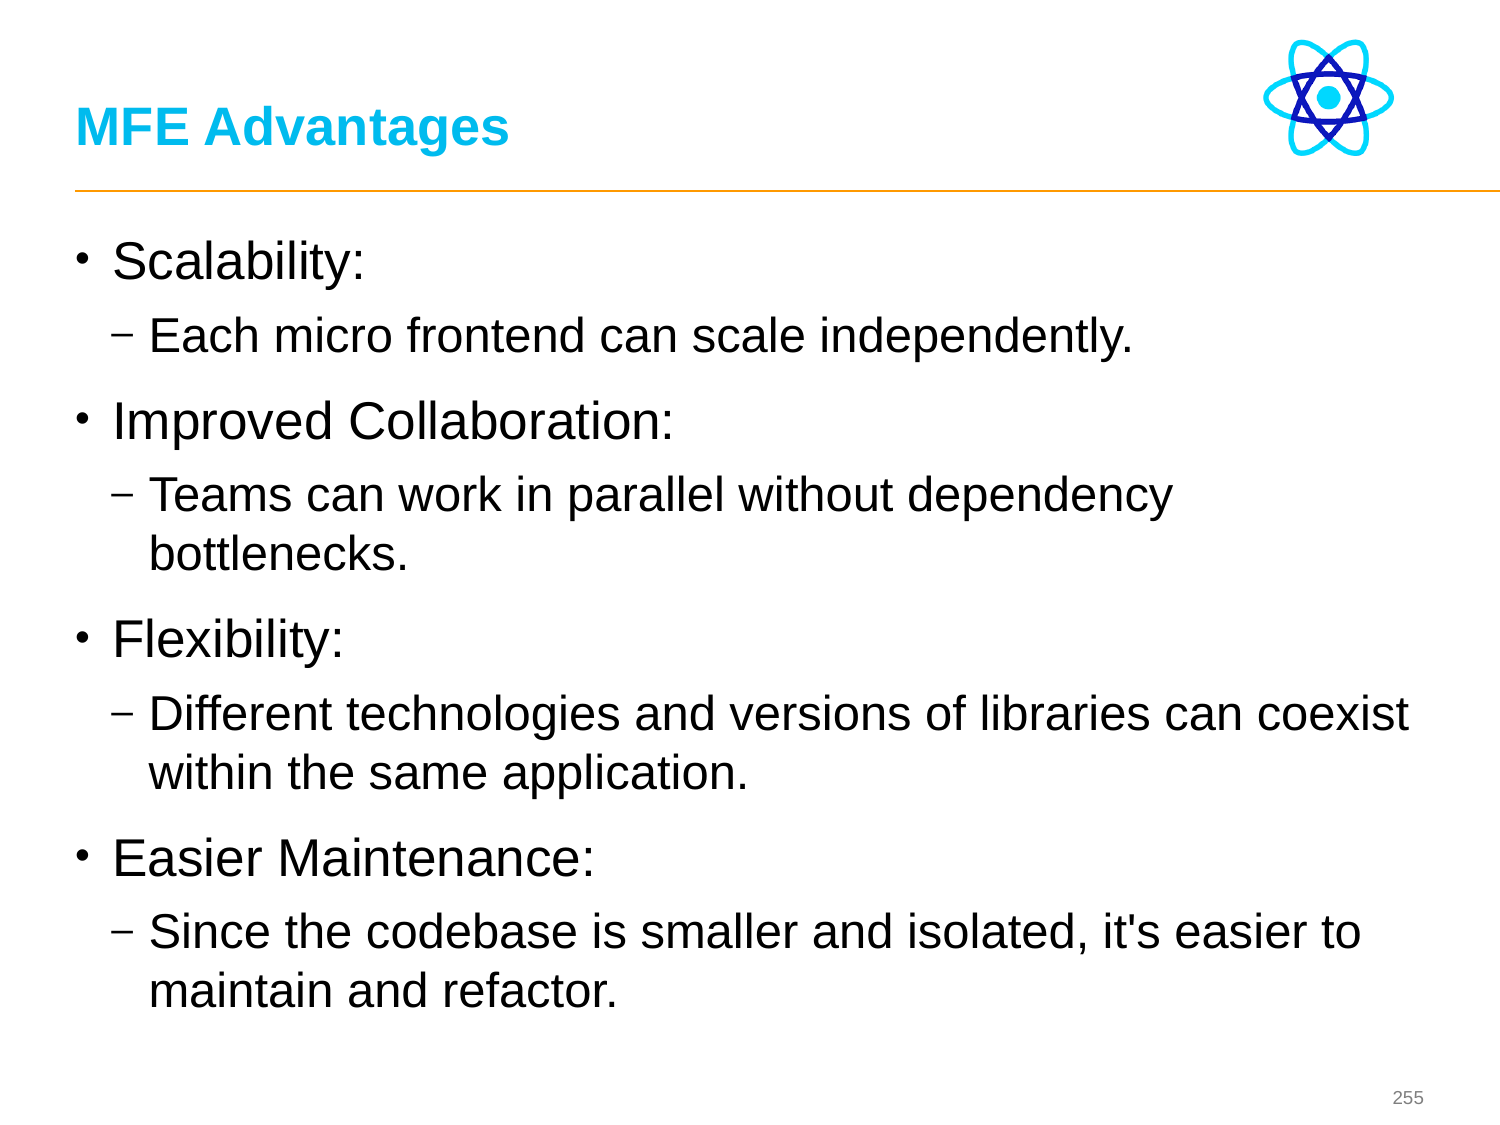

# MFE Advantages
Scalability:
Each micro frontend can scale independently.
Improved Collaboration:
Teams can work in parallel without dependency bottlenecks.
Flexibility:
Different technologies and versions of libraries can coexist within the same application.
Easier Maintenance:
Since the codebase is smaller and isolated, it's easier to maintain and refactor.